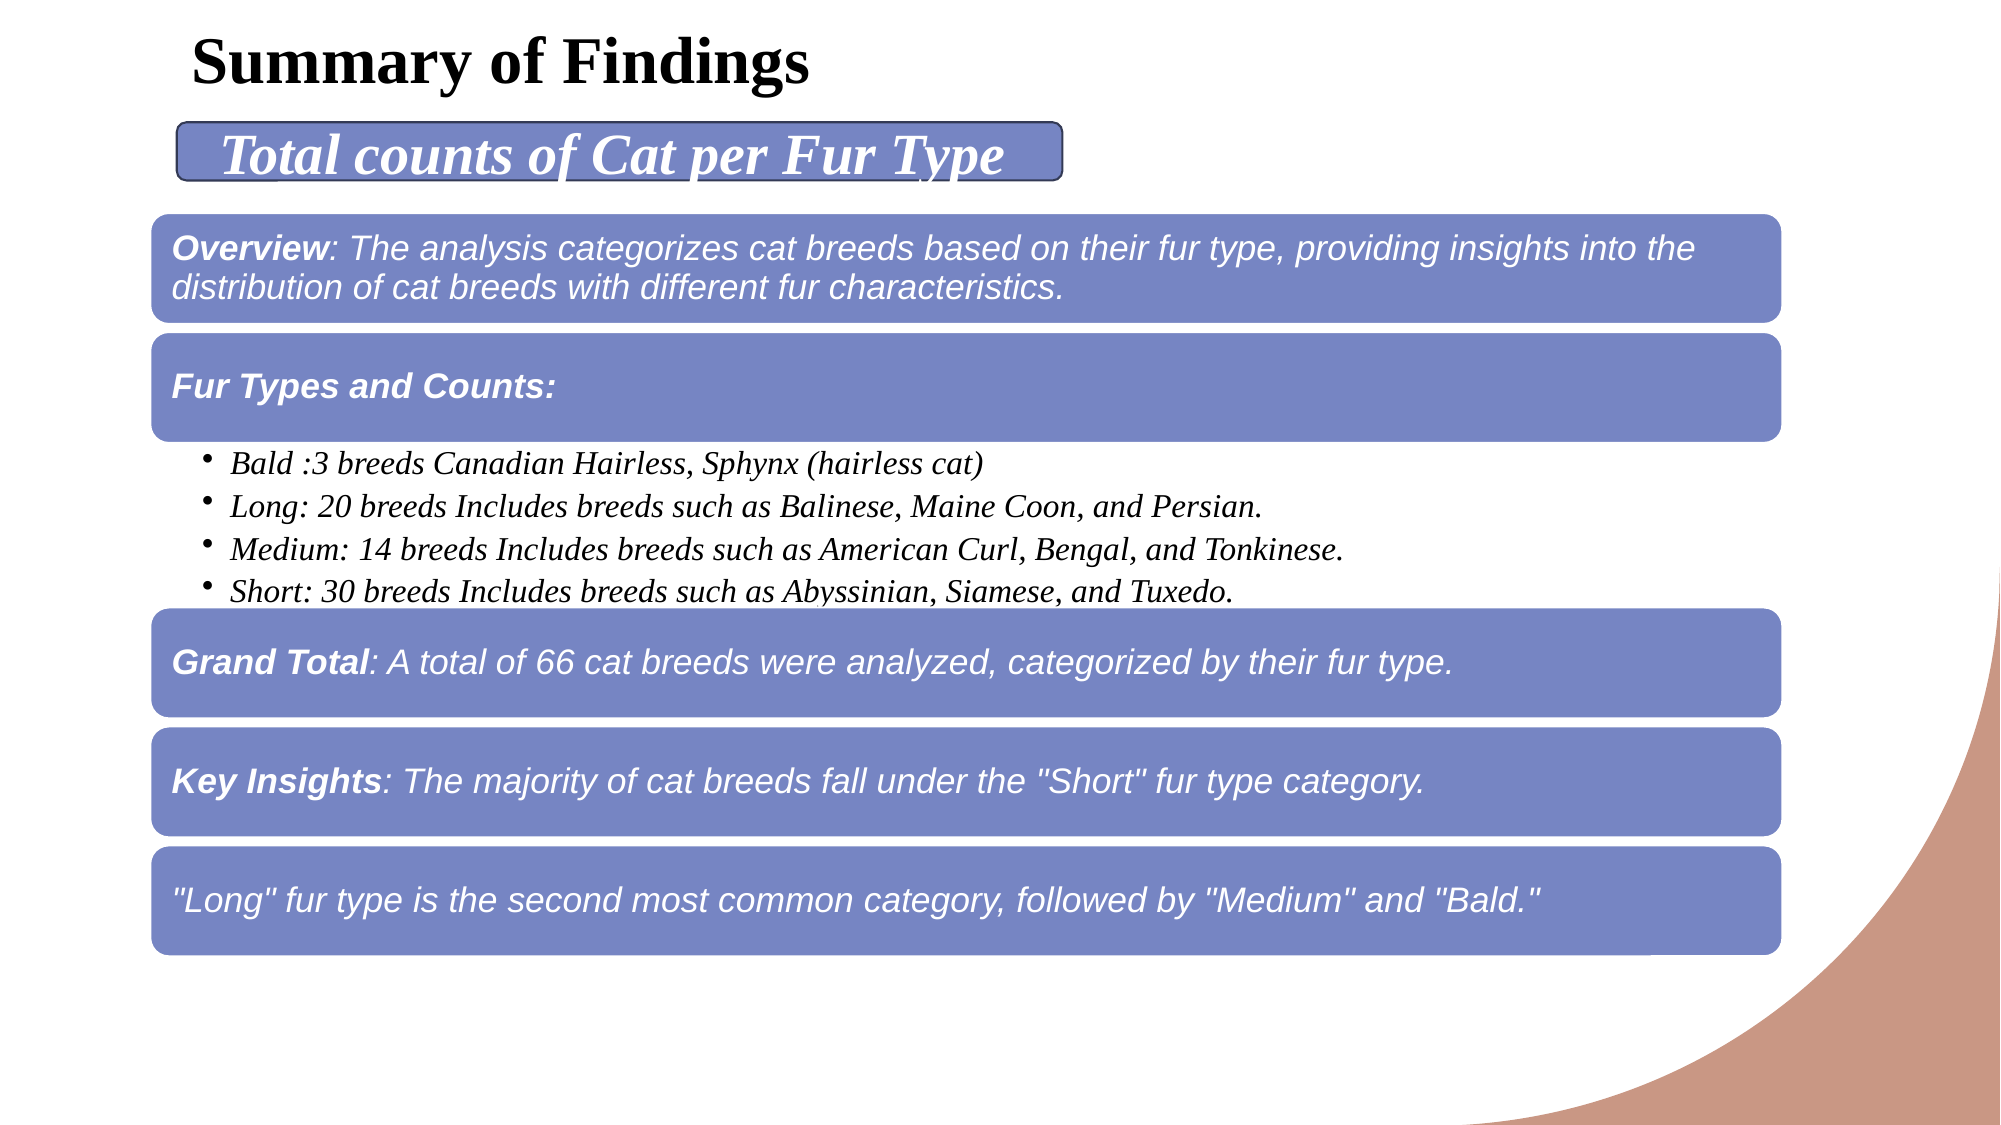

# Summary of Findings
Total counts of Cat per Fur Type
Overview: The analysis categorizes cat breeds based on their fur type, providing insights into the distribution of cat breeds with different fur characteristics.
Fur Types and Counts:
Bald :3 breeds Canadian Hairless, Sphynx (hairless cat)
Long: 20 breeds Includes breeds such as Balinese, Maine Coon, and Persian.
Medium: 14 breeds Includes breeds such as American Curl, Bengal, and Tonkinese.
Short: 30 breeds Includes breeds such as Abyssinian, Siamese, and Tuxedo.
Grand Total: A total of 66 cat breeds were analyzed, categorized by their fur type.
Key Insights: The majority of cat breeds fall under the "Short" fur type category.
"Long" fur type is the second most common category, followed by "Medium" and "Bald."